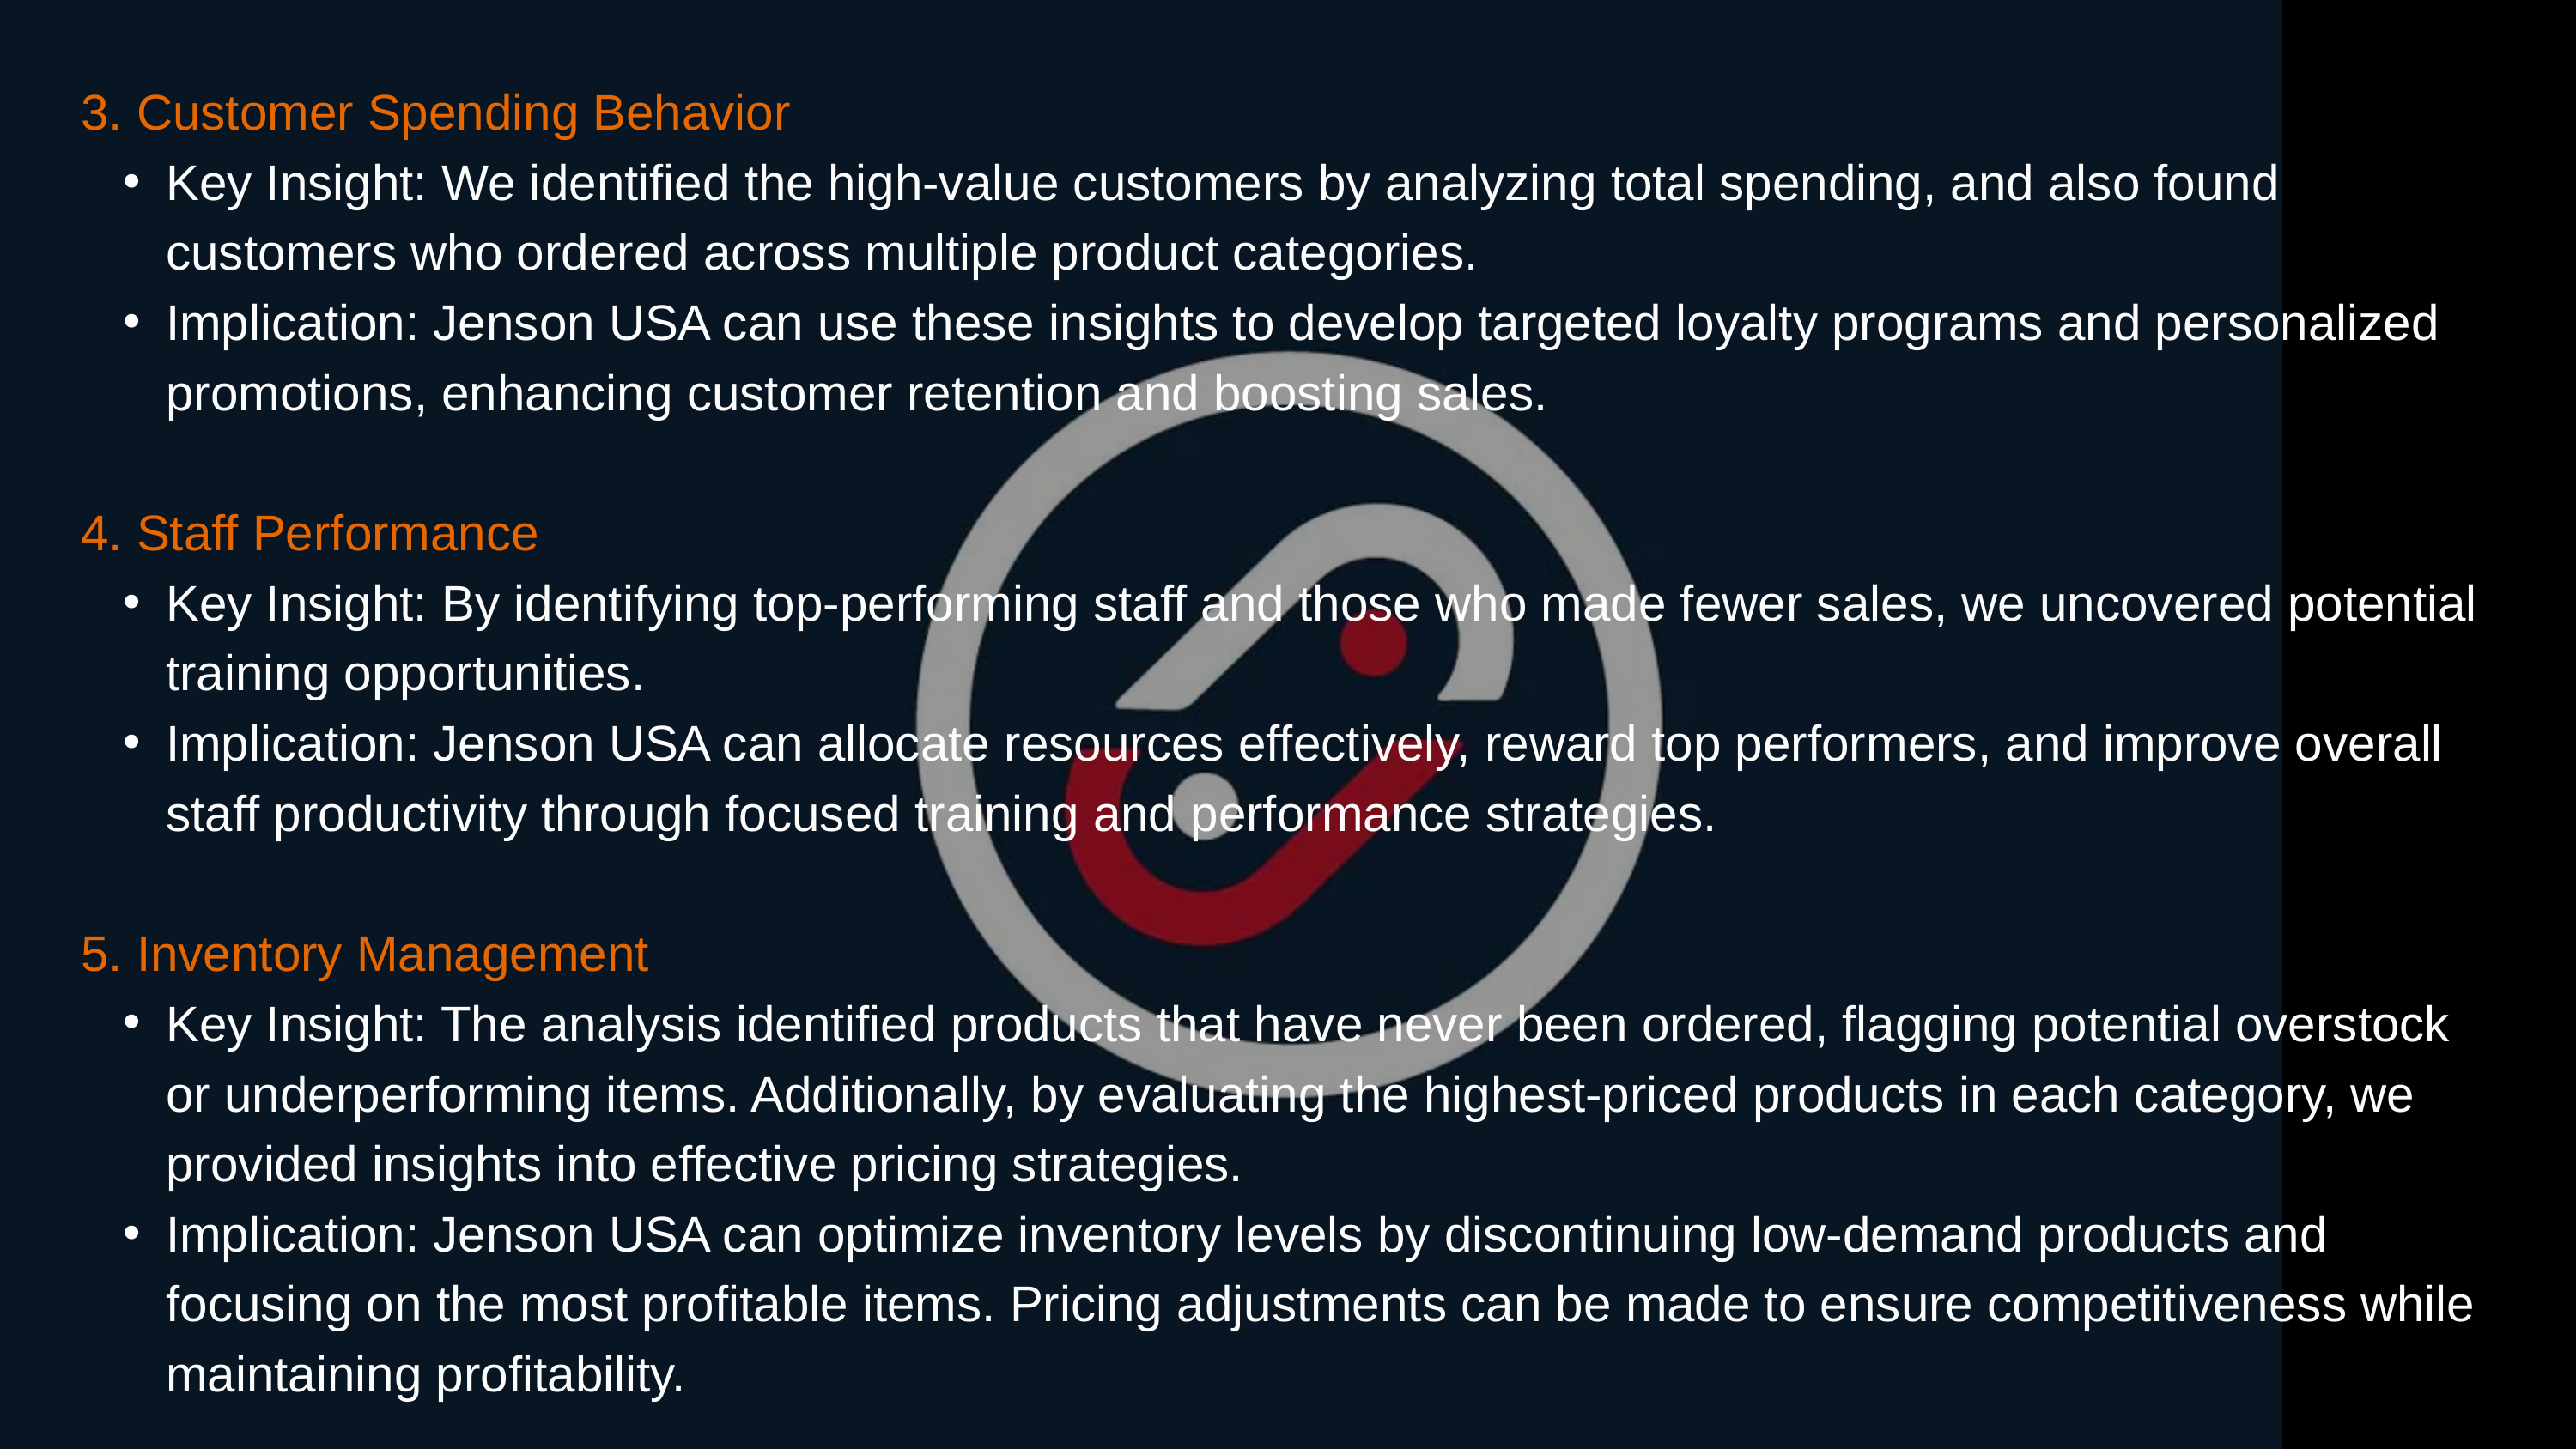

3. Customer Spending Behavior
Key Insight: We identified the high-value customers by analyzing total spending, and also found customers who ordered across multiple product categories.
Implication: Jenson USA can use these insights to develop targeted loyalty programs and personalized promotions, enhancing customer retention and boosting sales.

4. Staff Performance
Key Insight: By identifying top-performing staff and those who made fewer sales, we uncovered potential training opportunities.
Implication: Jenson USA can allocate resources effectively, reward top performers, and improve overall staff productivity through focused training and performance strategies.

5. Inventory Management
Key Insight: The analysis identified products that have never been ordered, flagging potential overstock or underperforming items. Additionally, by evaluating the highest-priced products in each category, we provided insights into effective pricing strategies.
Implication: Jenson USA can optimize inventory levels by discontinuing low-demand products and focusing on the most profitable items. Pricing adjustments can be made to ensure competitiveness while maintaining profitability.